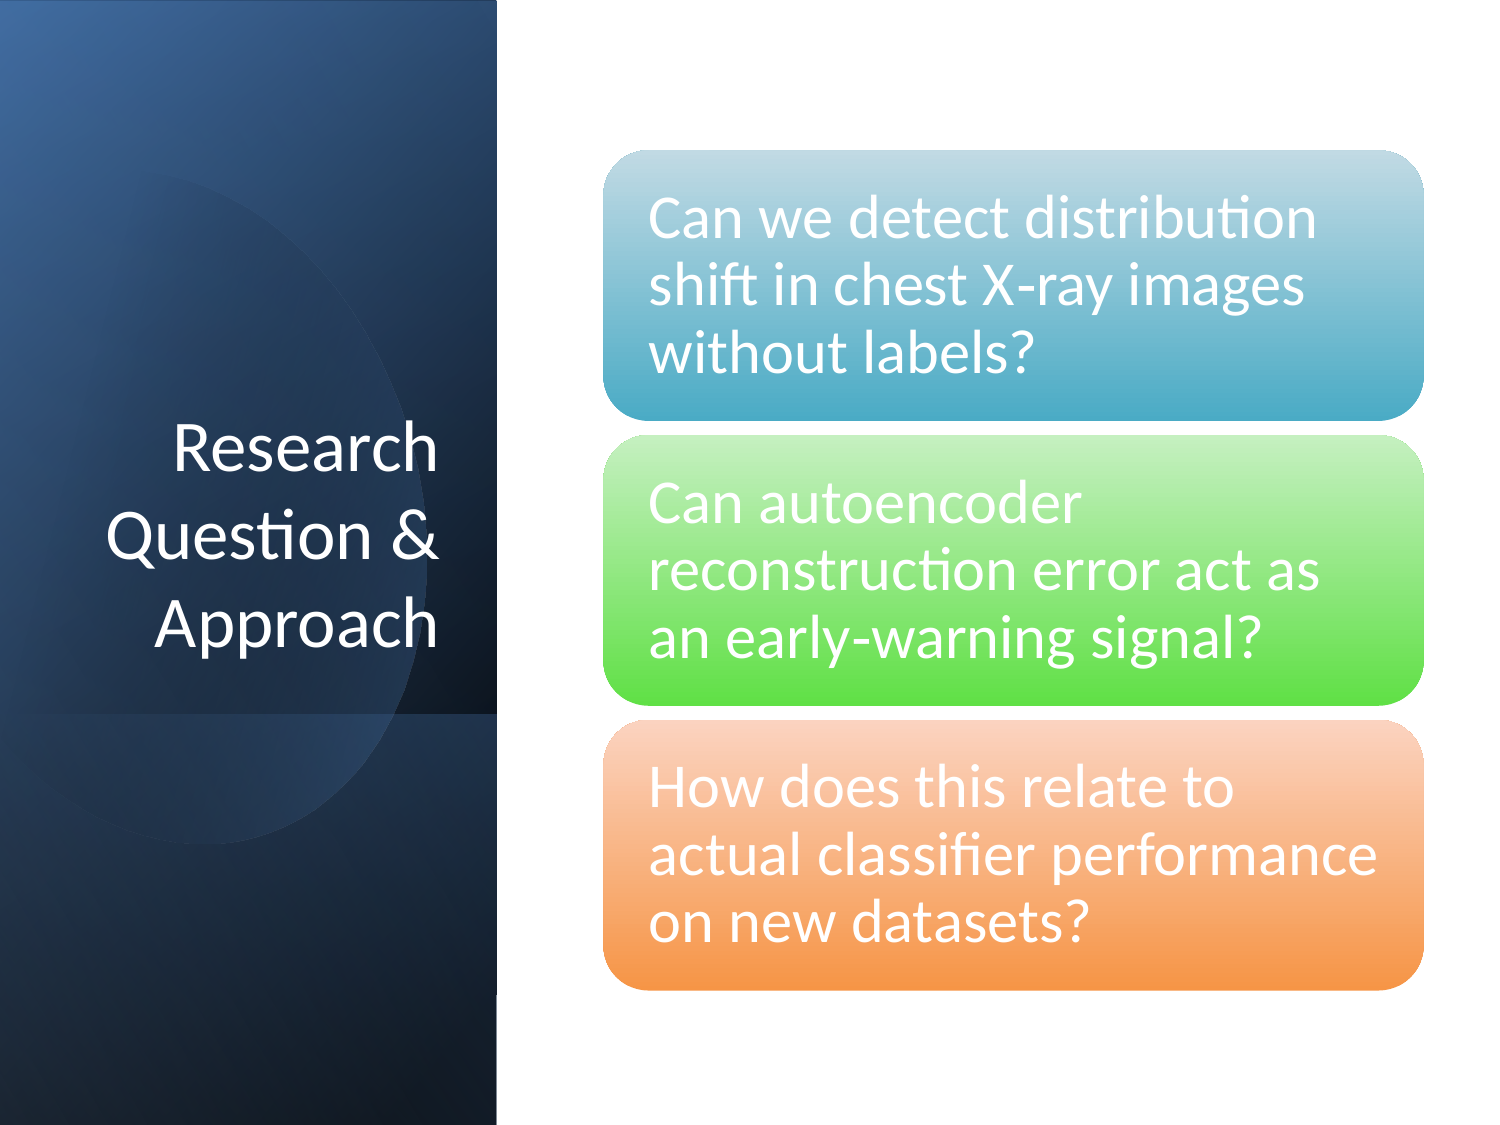

Can we detect distribution shift in chest X‑ray images without labels?
Can autoencoder reconstruction error act as an early‑warning signal?
How does this relate to actual classifier performance on new datasets?

# Research Question & Approach